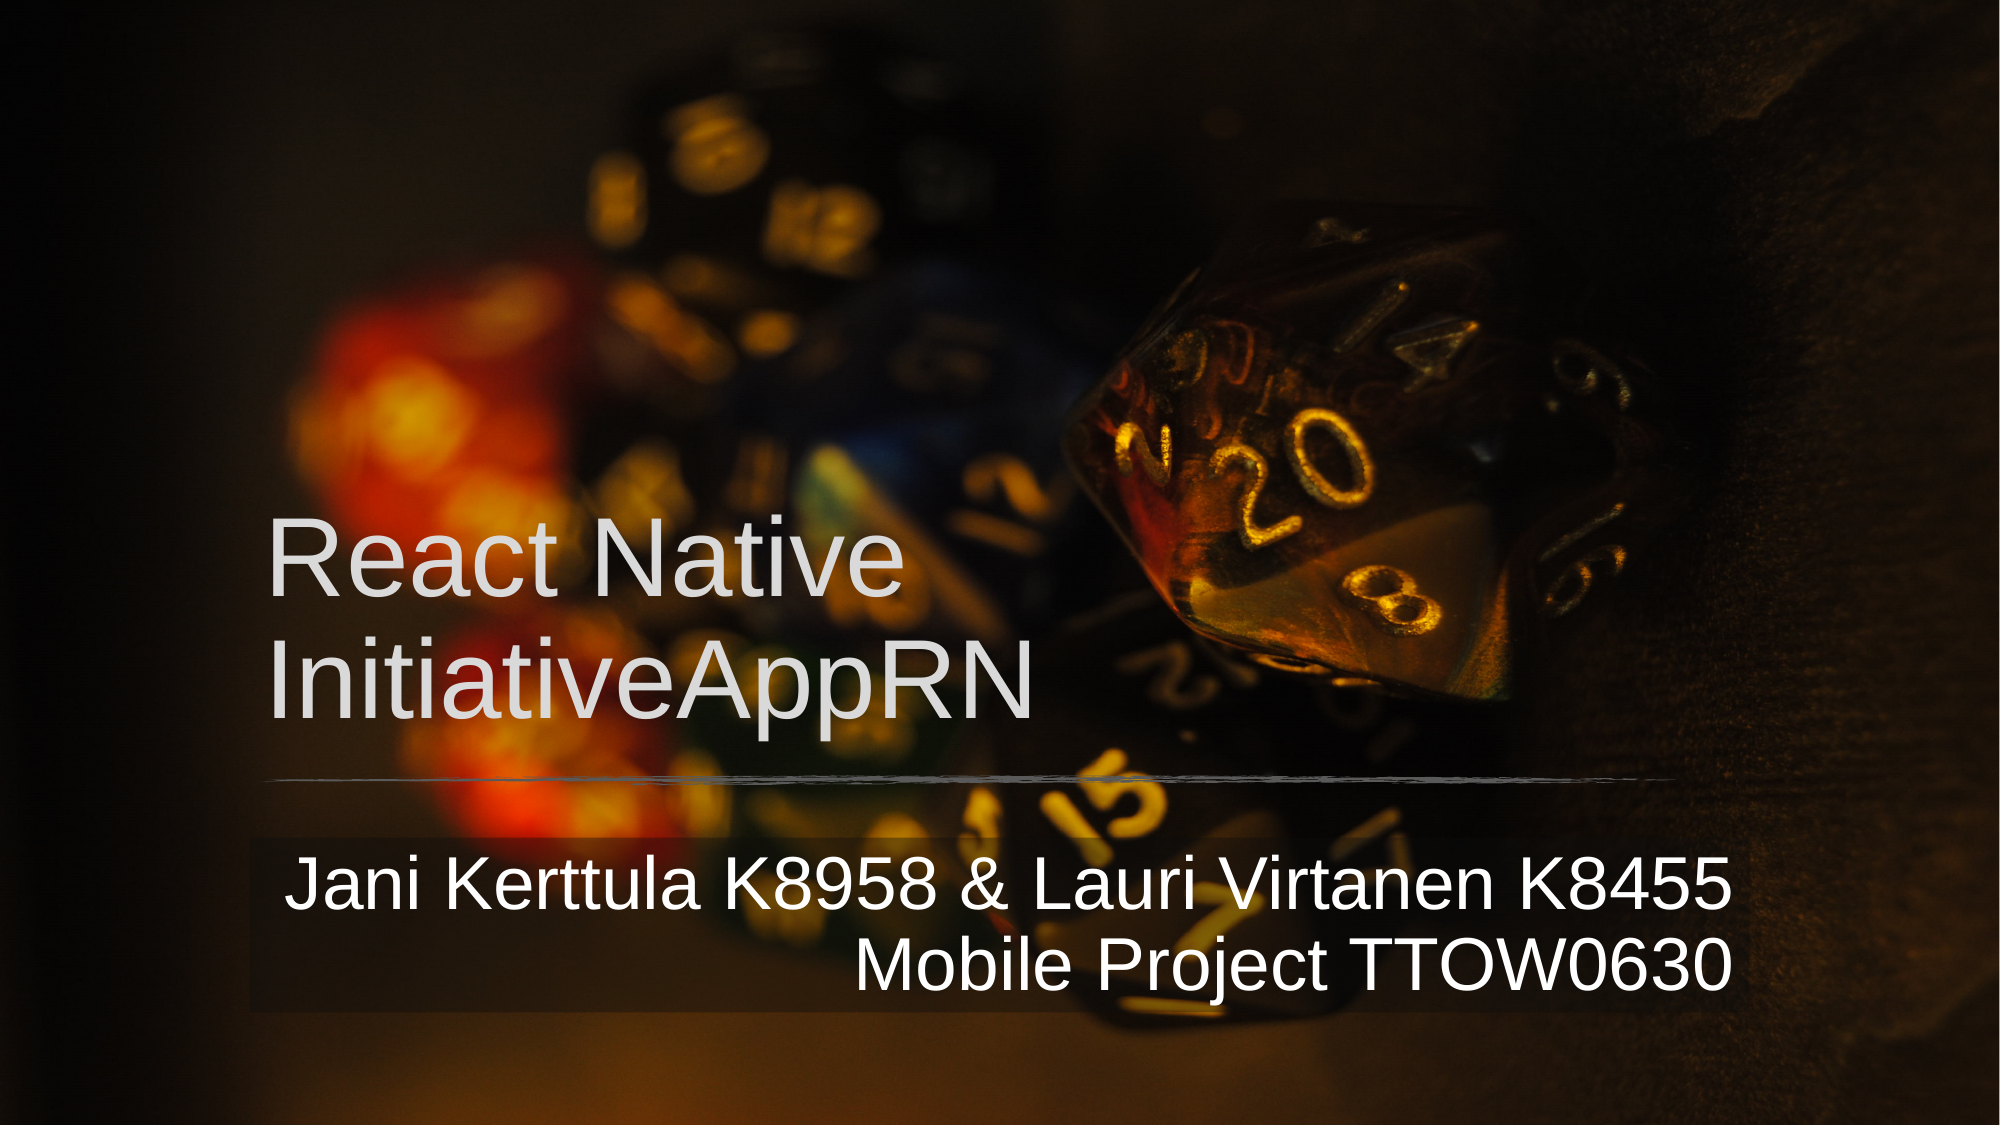

# React Native InitiativeAppRN
Jani Kerttula K8958 & Lauri Virtanen K8455
Mobile Project TTOW0630